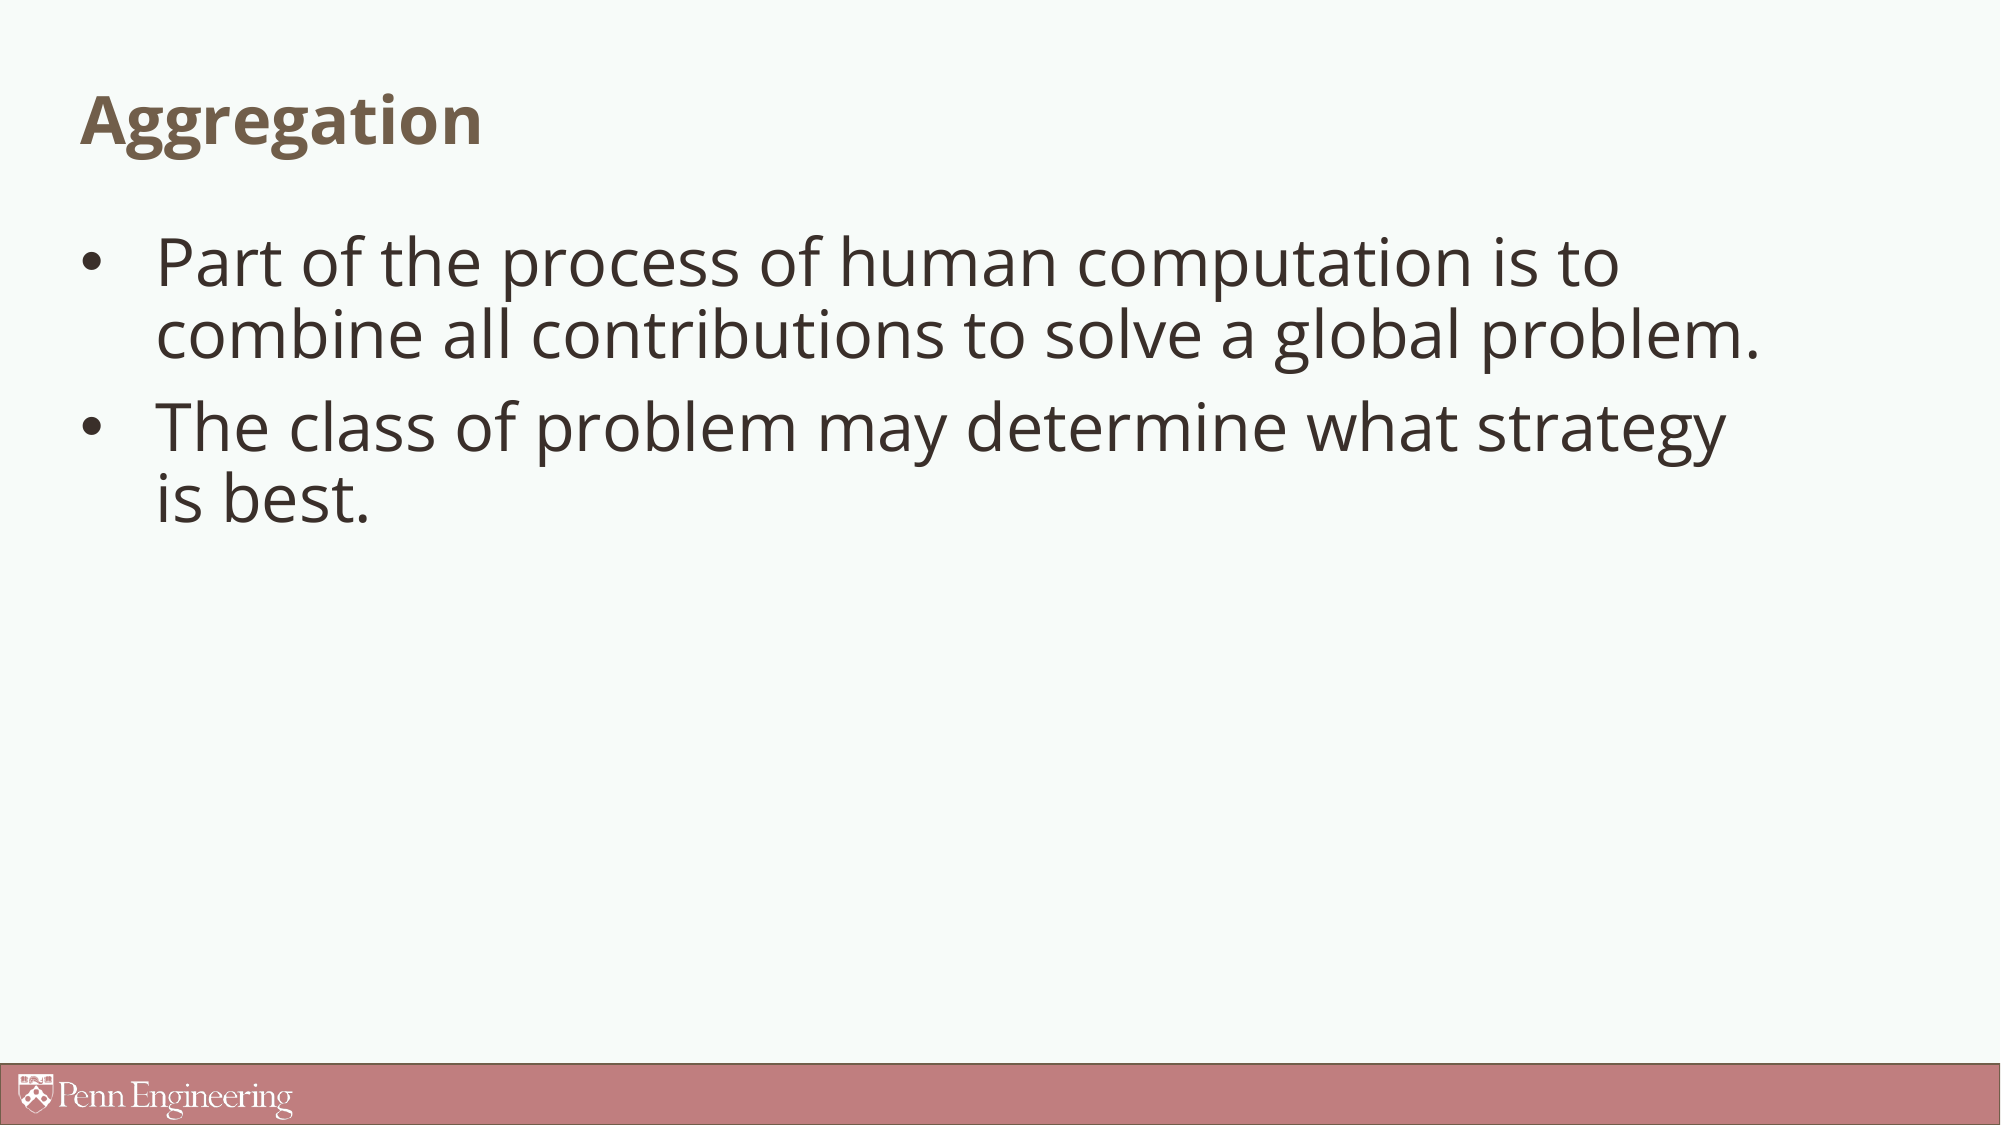

# Aggregation
Part of the process of human computation is to combine all contributions to solve a global problem.
The class of problem may determine what strategy is best.